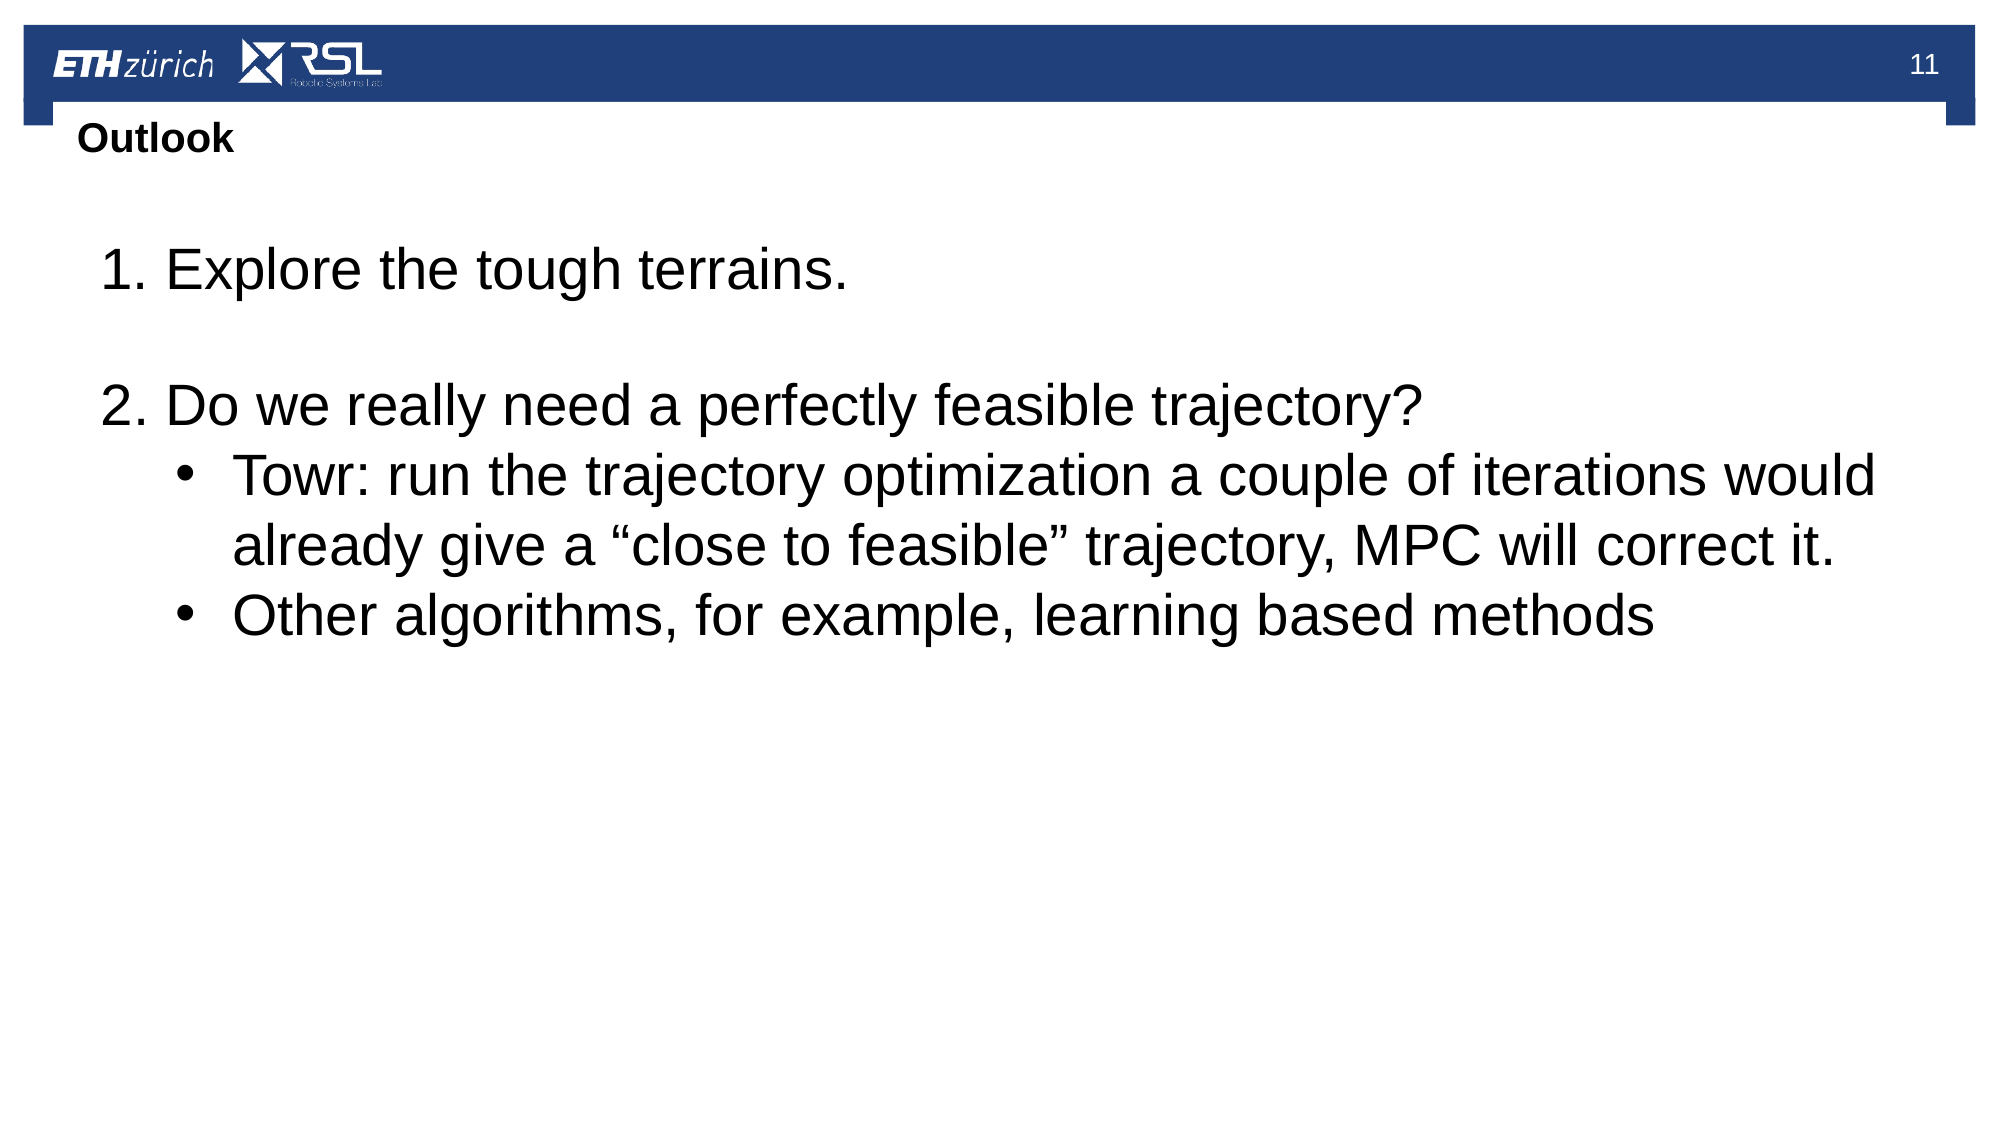

11
# Outlook
1. Explore the tough terrains.
2. Do we really need a perfectly feasible trajectory?
Towr: run the trajectory optimization a couple of iterations would already give a “close to feasible” trajectory, MPC will correct it.
Other algorithms, for example, learning based methods